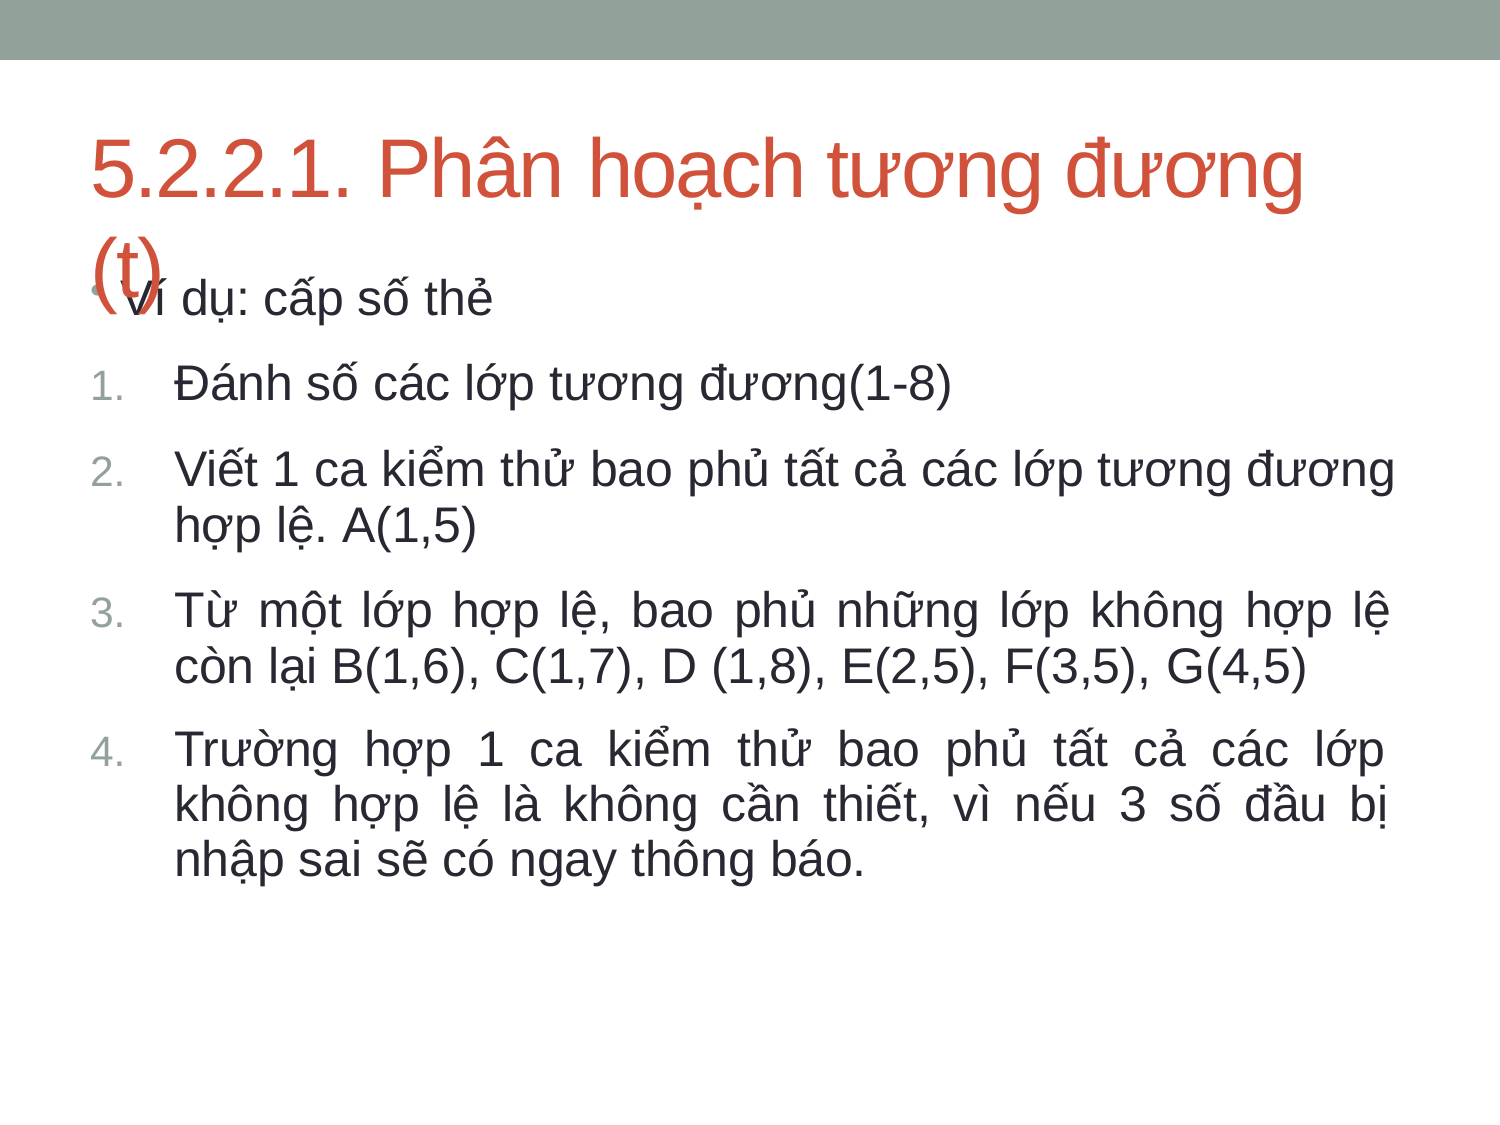

# 5.2.2.1. Phân hoạch tương đương (t)
Ví dụ: cấp số thẻ
Đánh số các lớp tương đương(1-8)
Viết 1 ca kiểm thử bao phủ tất cả các lớp tương đương  hợp lệ. A(1,5)
Từ một lớp hợp lệ, bao phủ những lớp không hợp lệ  còn lại B(1,6), C(1,7), D (1,8), E(2,5), F(3,5), G(4,5)
Trường hợp 1 ca kiểm thử bao phủ tất cả các lớp  không hợp lệ là không cần thiết, vì nếu 3 số đầu bị  nhập sai sẽ có ngay thông báo.